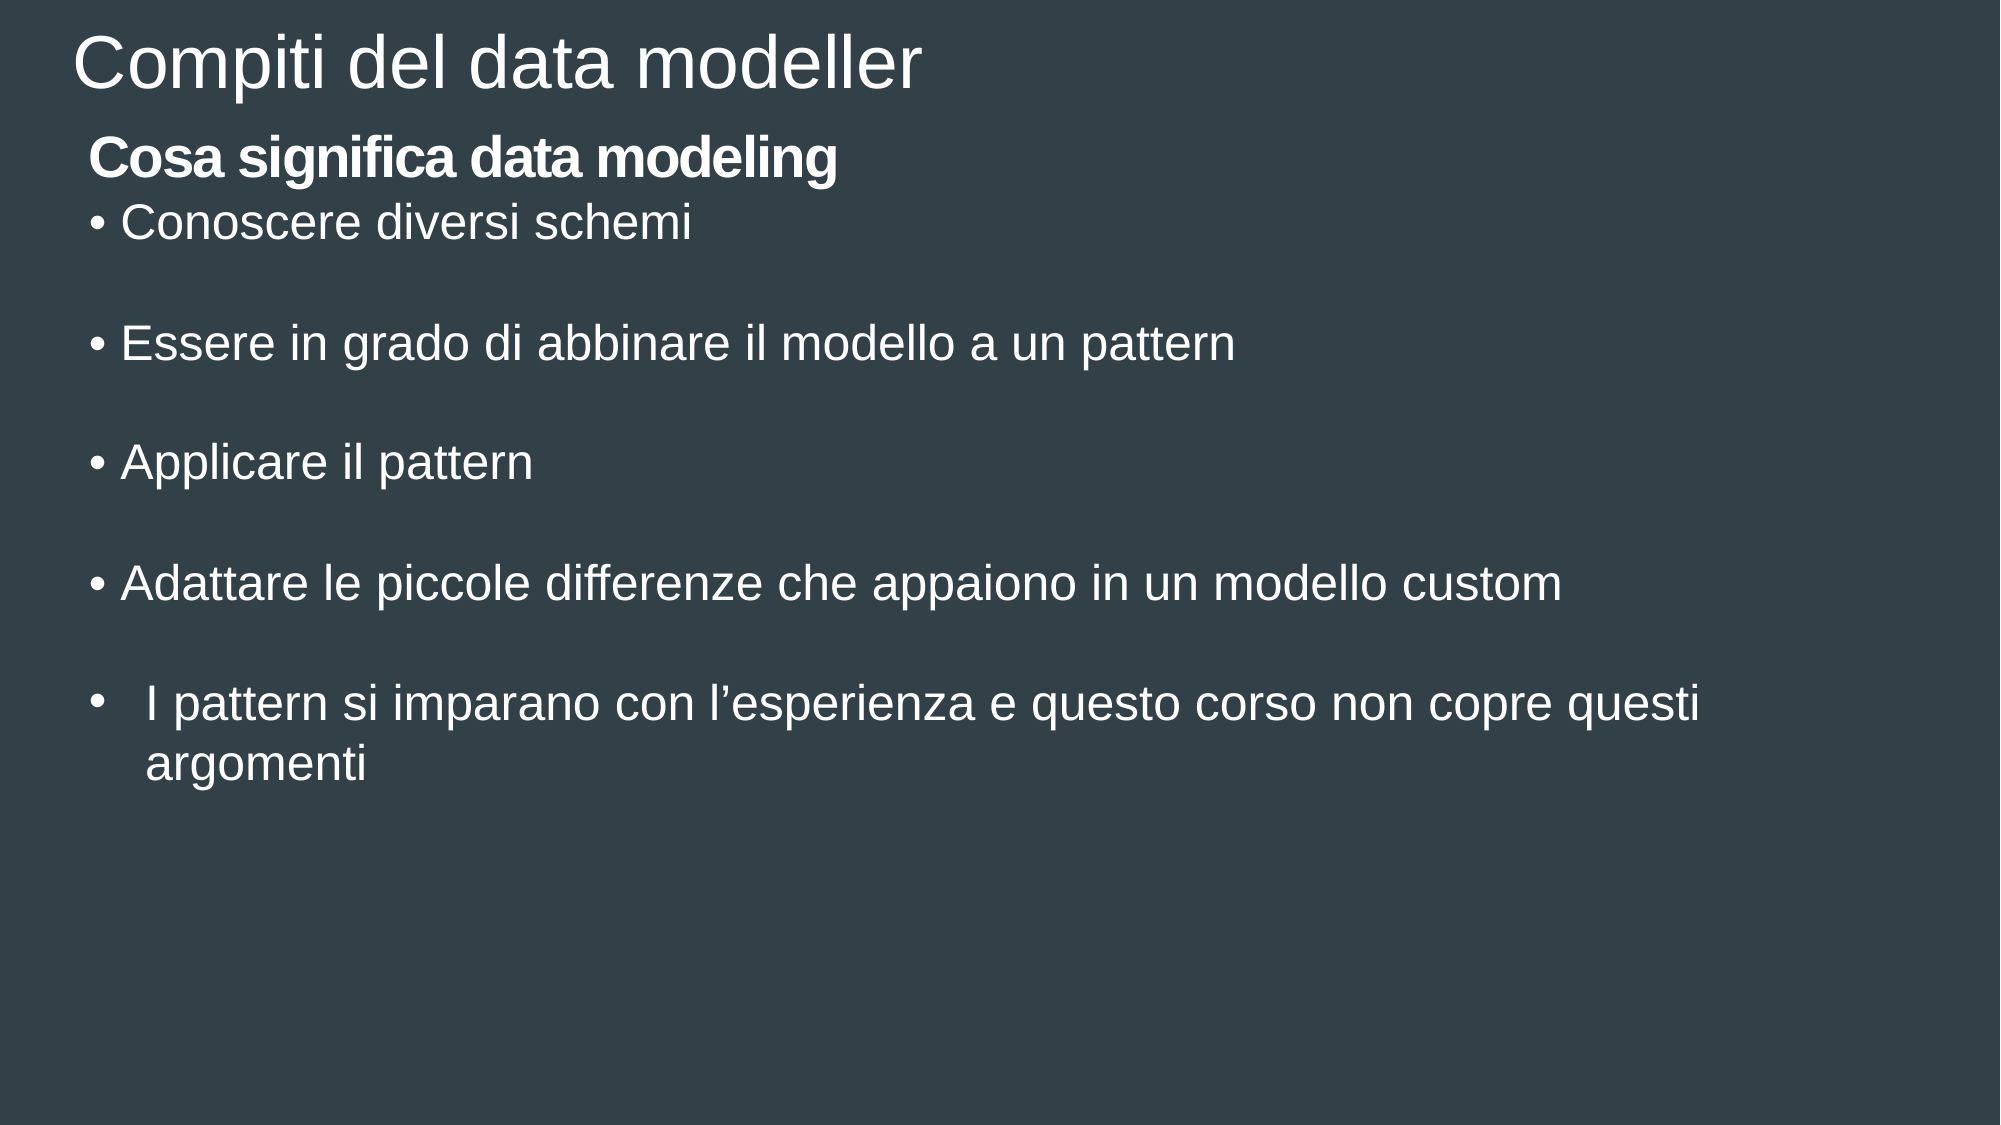

Compiti del data modeller
Cosa significa data modeling
• Conoscere diversi schemi

• Essere in grado di abbinare il modello a un pattern

• Applicare il pattern

• Adattare le piccole differenze che appaiono in un modello custom

I pattern si imparano con l’esperienza e questo corso non copre questi argomenti